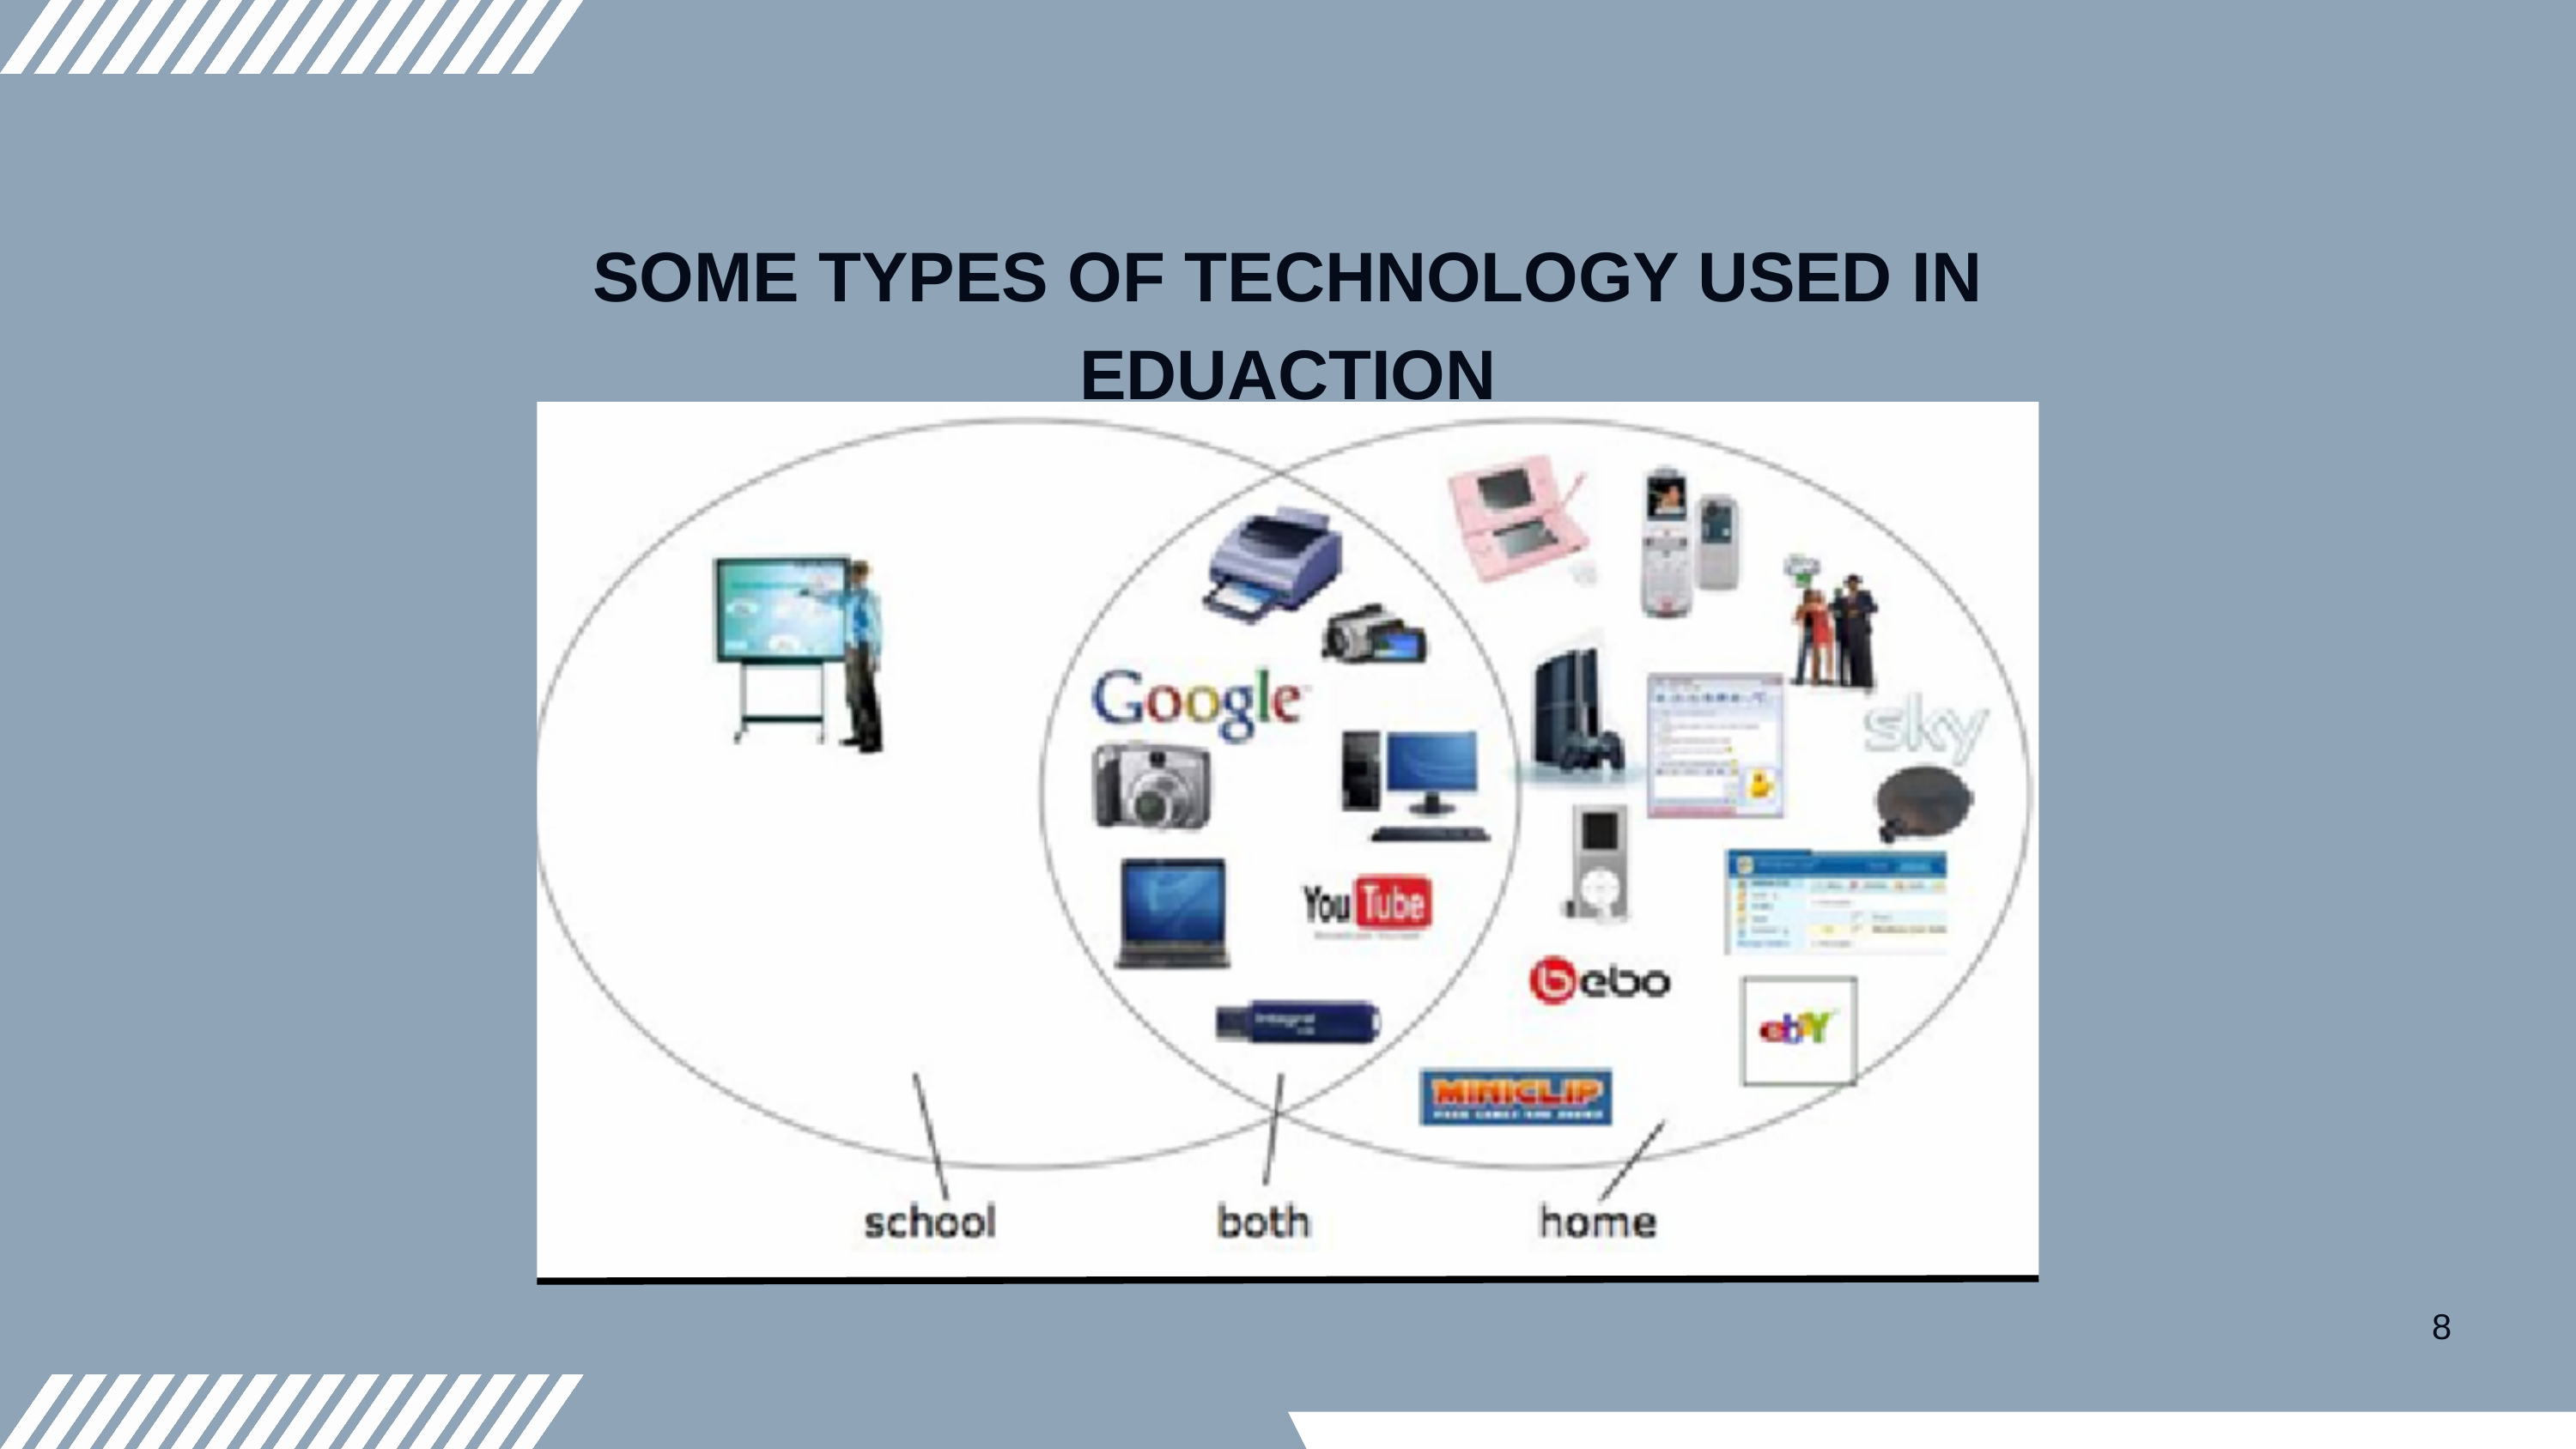

SOME TYPES OF TECHNOLOGY USED IN EDUACTION

8